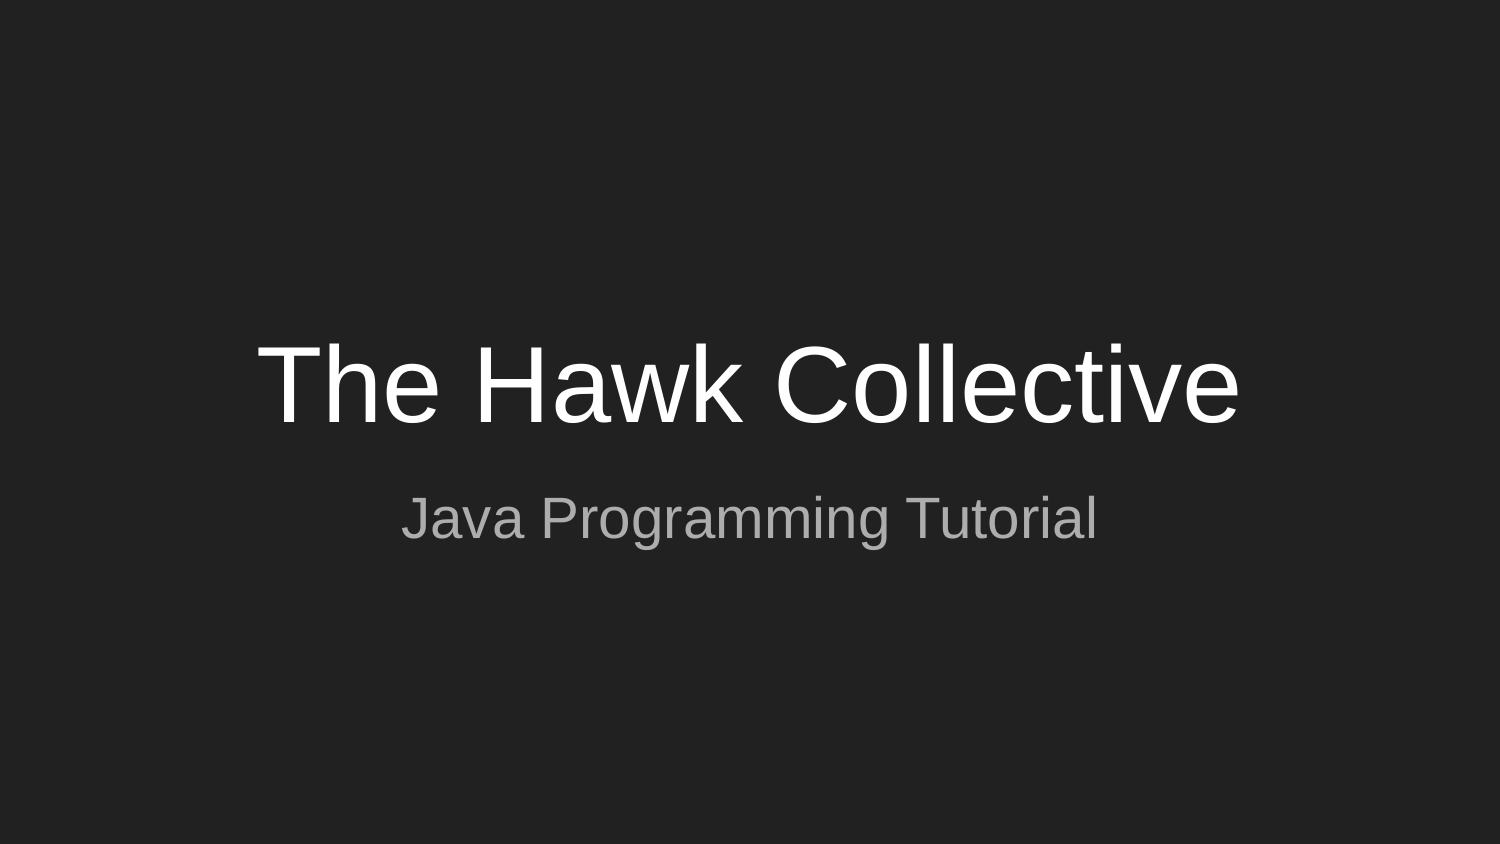

# The Hawk Collective
Java Programming Tutorial